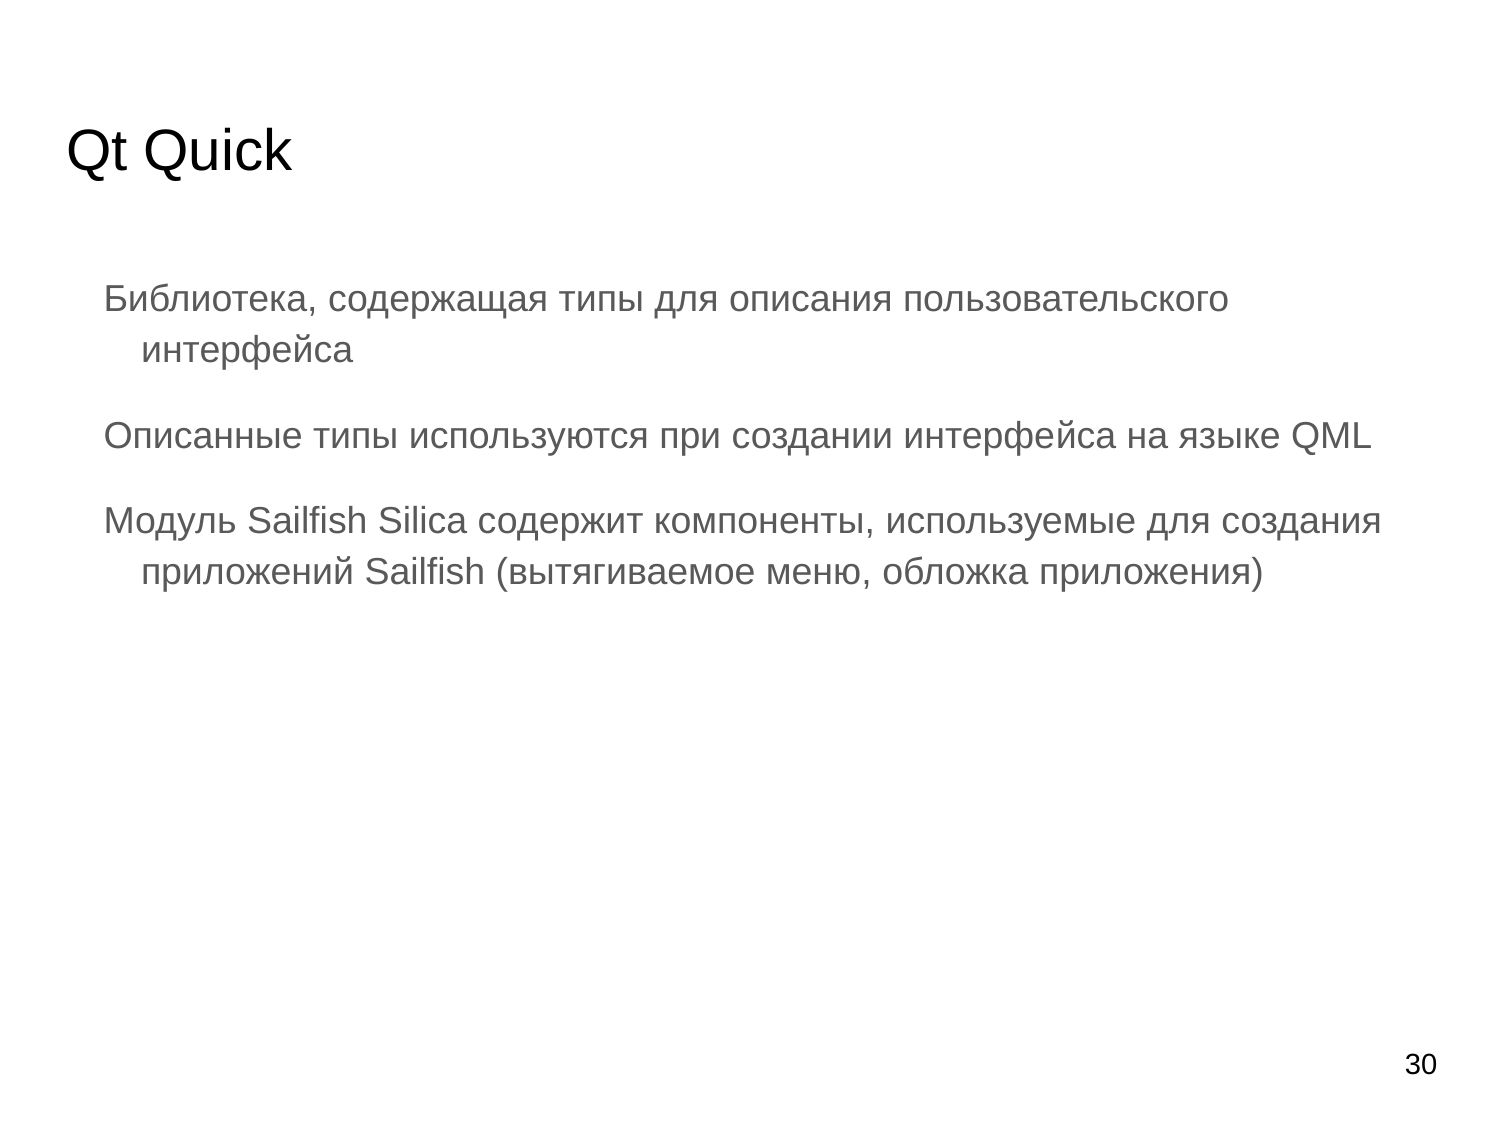

# Qt Quick
Библиотека, содержащая типы для описания пользовательского интерфейса
Описанные типы используются при создании интерфейса на языке QML
Модуль Sailfish Silica содержит компоненты, используемые для создания приложений Sailfish (вытягиваемое меню, обложка приложения)
30